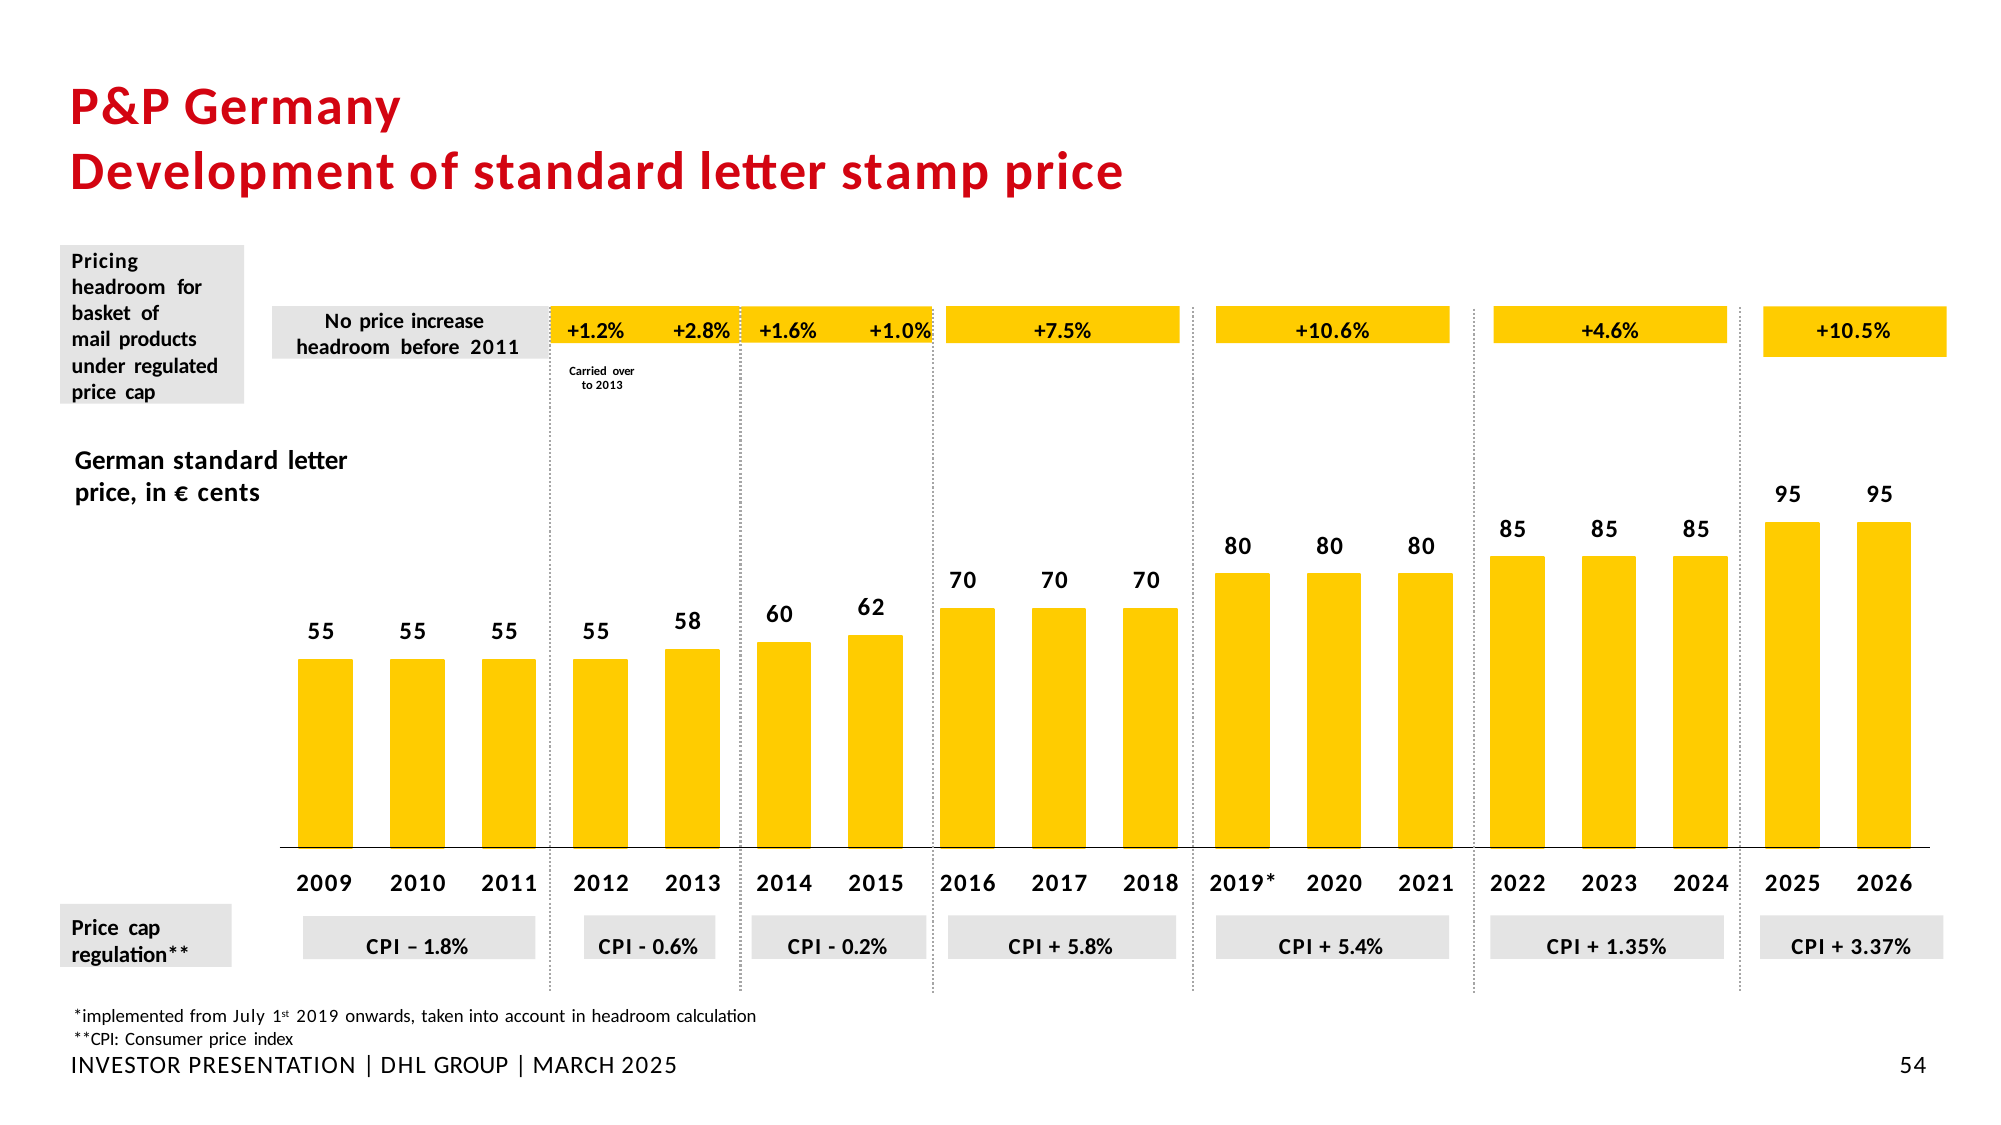

# P&P Germany
Development of standard letter stamp price
Pricing headroom for basket of mail products
under regulated price cap

No price increase headroom before 2011
+1.2%	+2.8%
+1.6%	+1.0%
+7.5%
+10.6%
+4.6%

+10.5%
Carried over to 2013
German standard letter
price, in € cents
95
95
85
85
85

80
80
80
70
70
70
62
60
58
55
55
55
55
2009	2010	2011	2012	2013	2014	2015	2016	2017	2018	2019*	2020	2021	2022	2023	2024	2025	2026
Price cap regulation**
CPI - 0.6%
CPI - 0.2%
CPI + 5.8%
CPI + 5.4%
CPI + 1.35%
CPI + 3.37%
CPI – 1.8%
*implemented from July 1st 2019 onwards, taken into account in headroom calculation
**CPI: Consumer price index
INVESTOR PRESENTATION | DHL GROUP | MARCH 2025
54